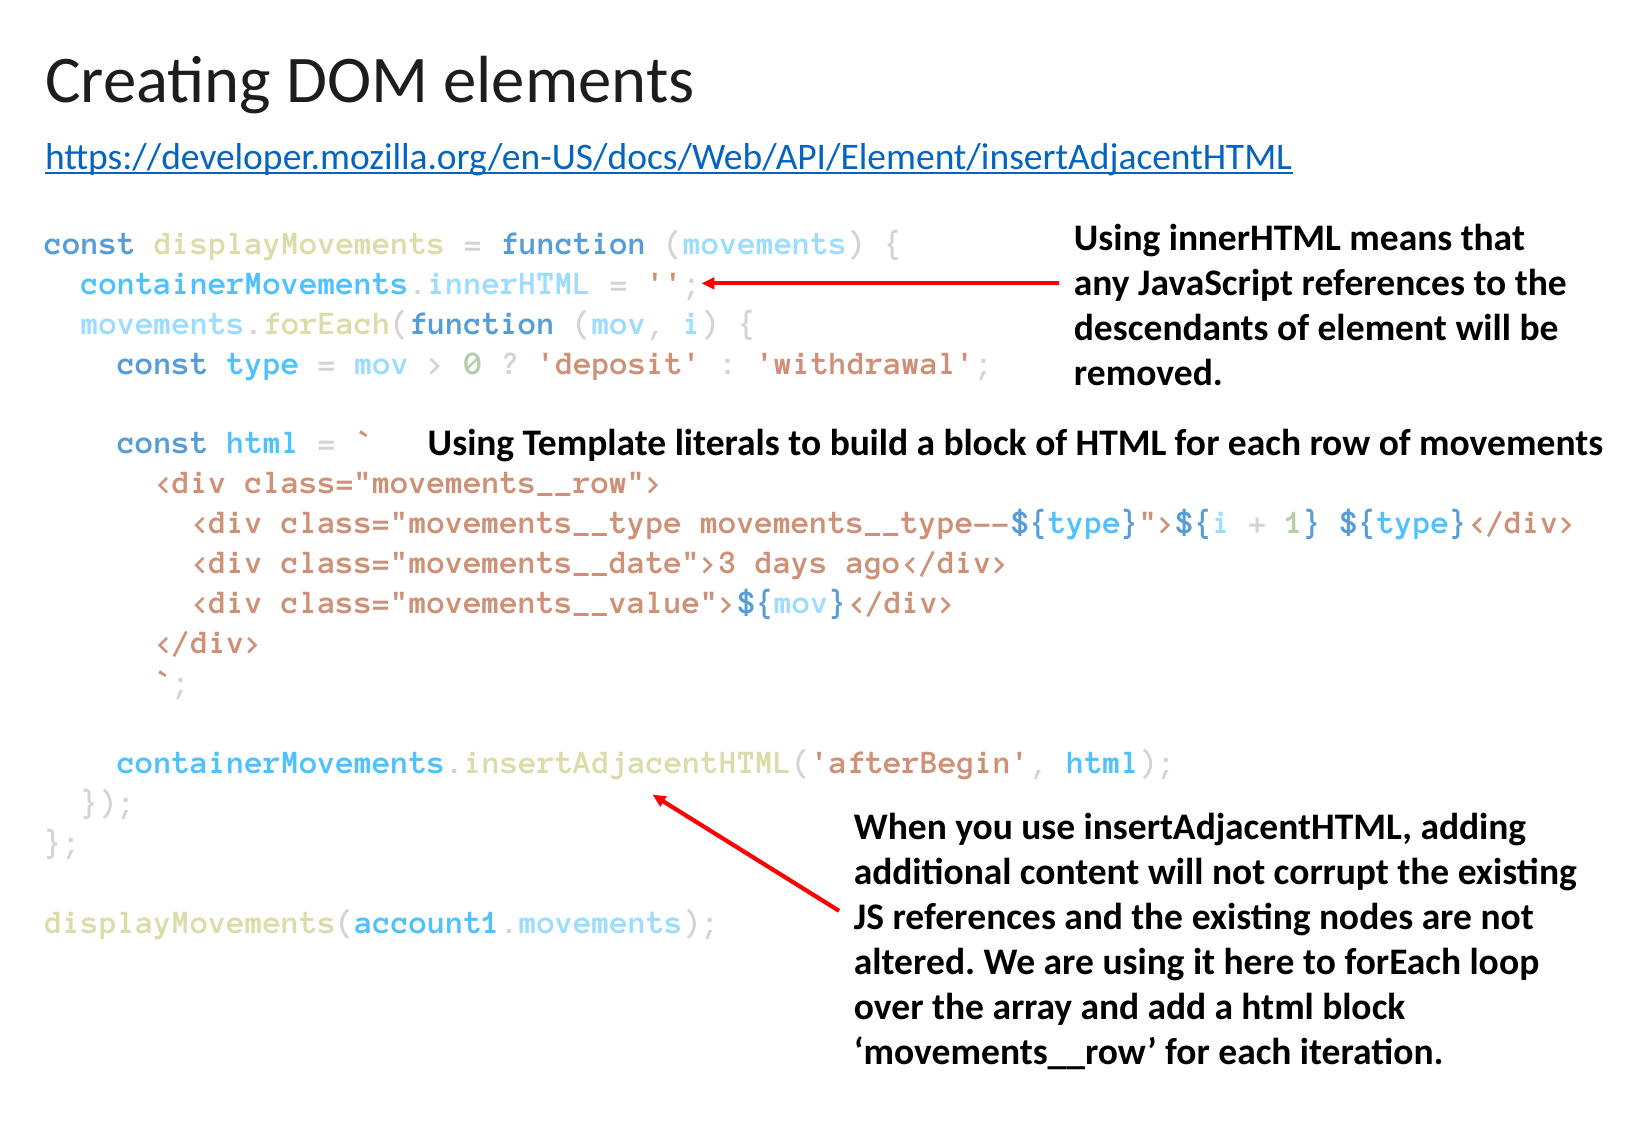

Creating DOM elements
https://developer.mozilla.org/en-US/docs/Web/API/Element/insertAdjacentHTML

Using innerHTML means that any JavaScript references to the descendants of element will be removed.
const displayMovements = function (movements) {
  containerMovements.innerHTML = '';
  movements.forEach(function (mov, i) {
    const type = mov > 0 ? 'deposit' : 'withdrawal';
    const html = `
      <div class="movements__row">
        <div class="movements__type movements__type--${type}">${i + 1} ${type}</div>
        <div class="movements__date">3 days ago</div>
        <div class="movements__value">${mov}</div>
      </div>
      `;
    containerMovements.insertAdjacentHTML('afterBegin', html);
  });
};
displayMovements(account1.movements);
Using Template literals to build a block of HTML for each row of movements
When you use insertAdjacentHTML, adding additional content will not corrupt the existing JS references and the existing nodes are not altered. We are using it here to forEach loop over the array and add a html block ‘movements__row’ for each iteration.